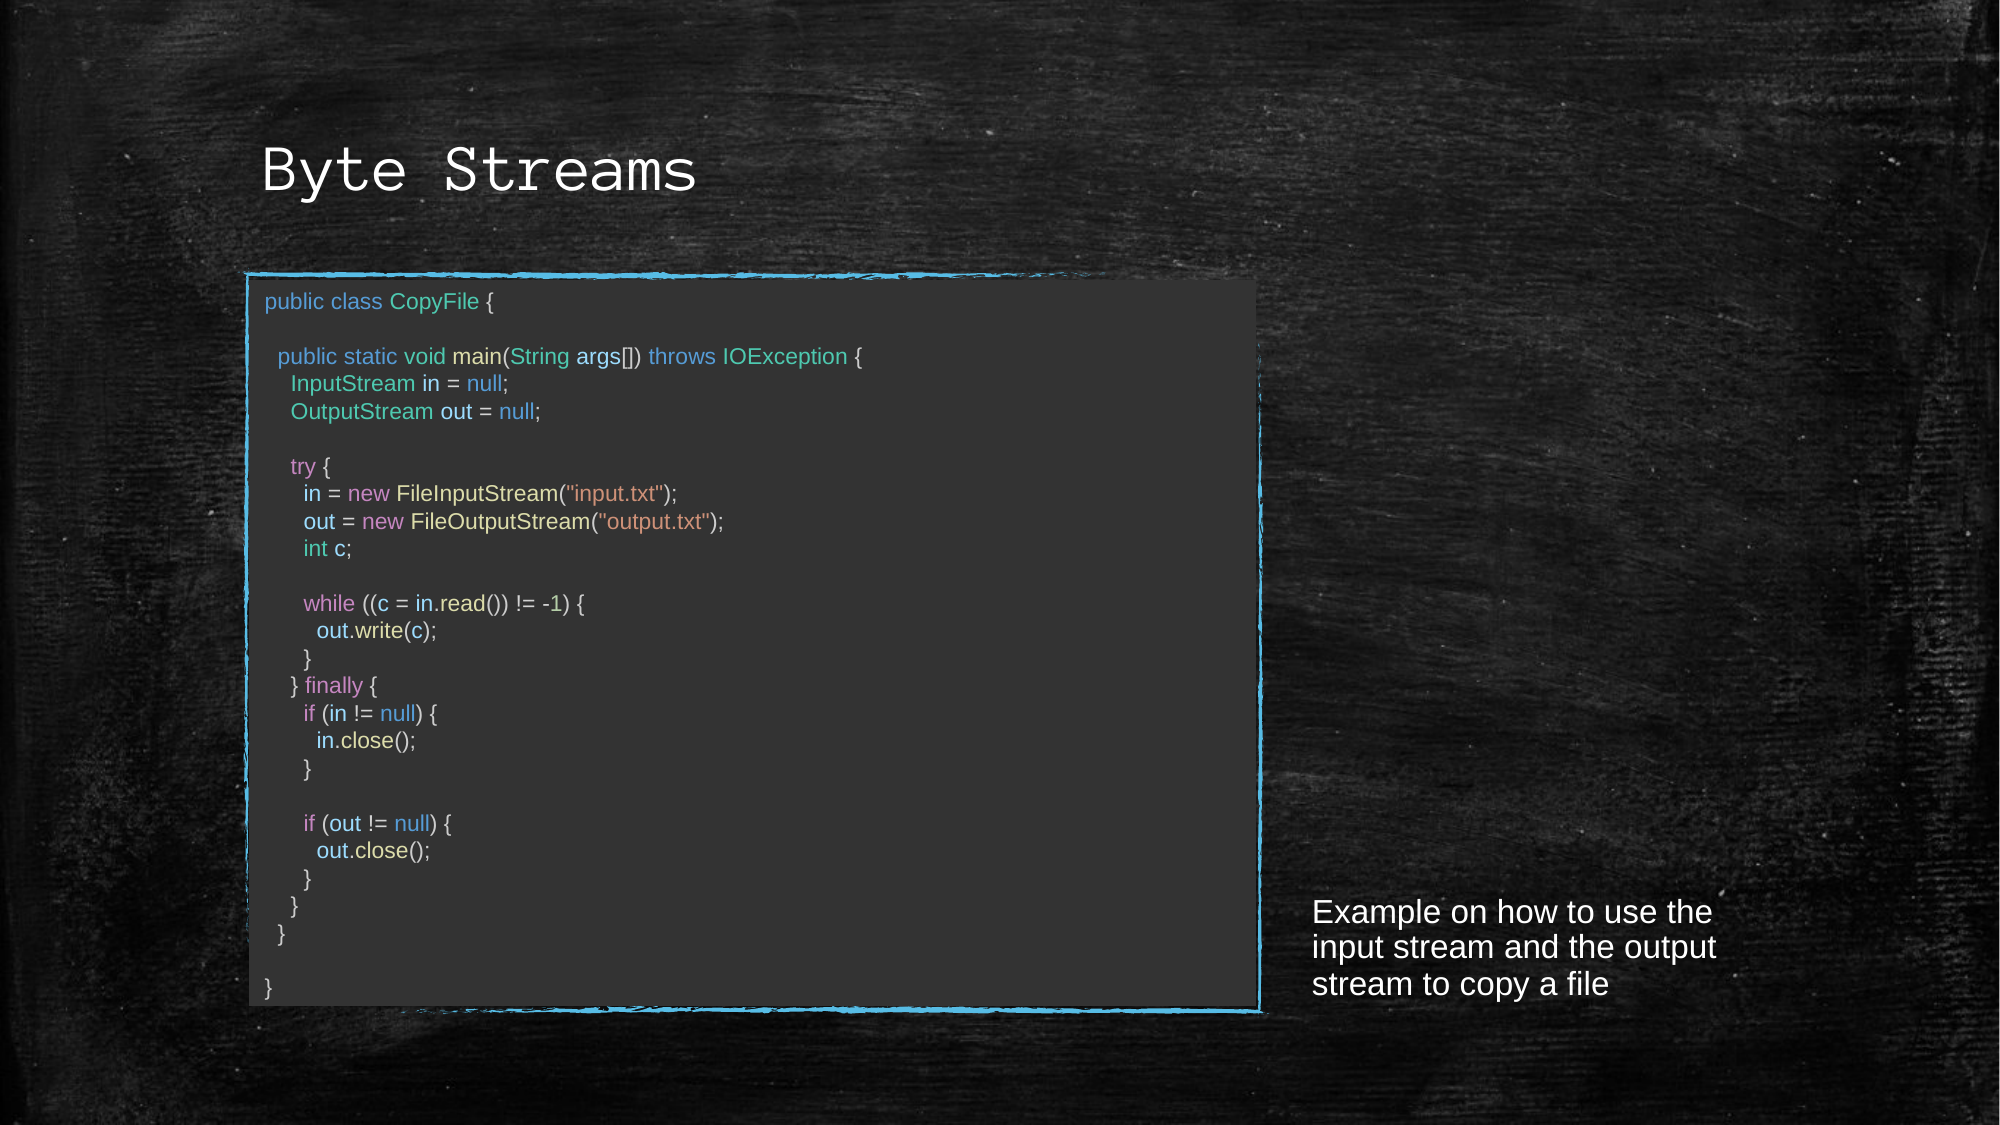

# Byte Streams
public class CopyFile {
  public static void main(String args[]) throws IOException {
    InputStream in = null;
    OutputStream out = null;

    try {
      in = new FileInputStream("input.txt");
      out = new FileOutputStream("output.txt");
      int c;
      while ((c = in.read()) != -1) {
        out.write(c);
      }
    } finally {
      if (in != null) {
        in.close();
      }
      if (out != null) {
        out.close();
      }
    }
  }

}
Example on how to use the input stream and the output stream to copy a file